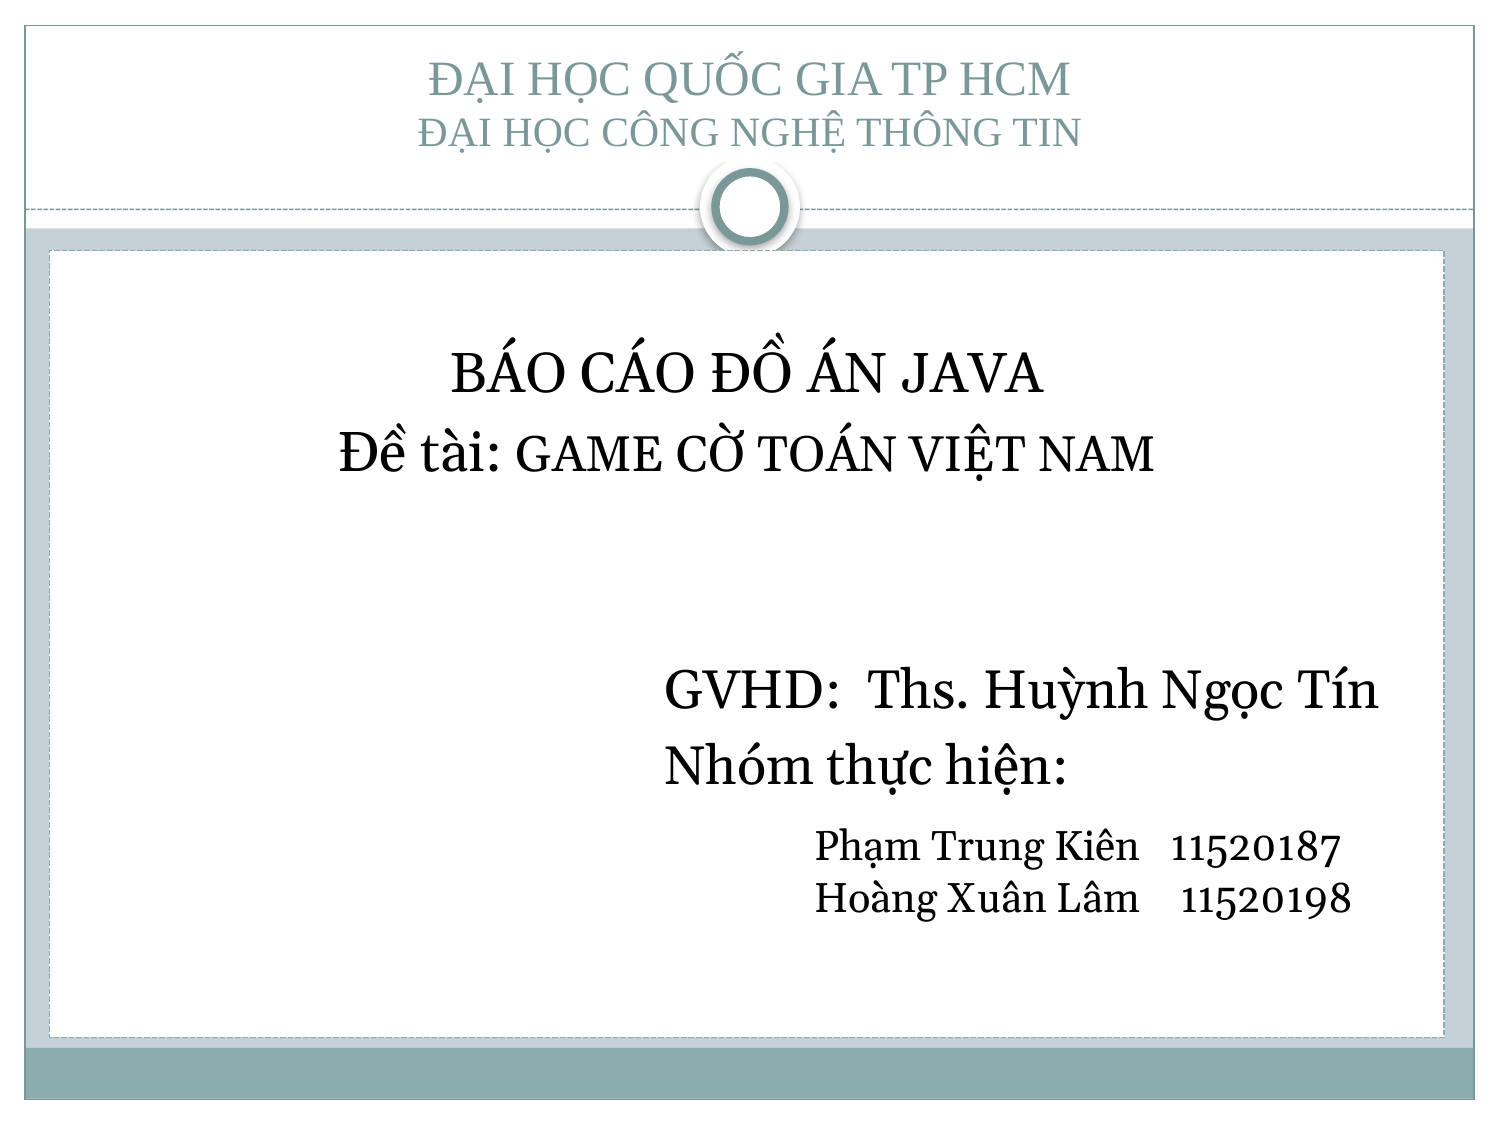

# ĐẠI HỌC QUỐC GIA TP HCM ĐẠI HỌC CÔNG NGHỆ THÔNG TIN

BÁO CÁO ĐỒ ÁN JAVA
Đề tài: GAME CỜ TOÁN VIỆT NAM

				GVHD:  Ths. Huỳnh Ngọc Tín
				Nhóm thực hiện:
					Phạm Trung Kiên   11520187						Hoàng Xuân Lâm    11520198